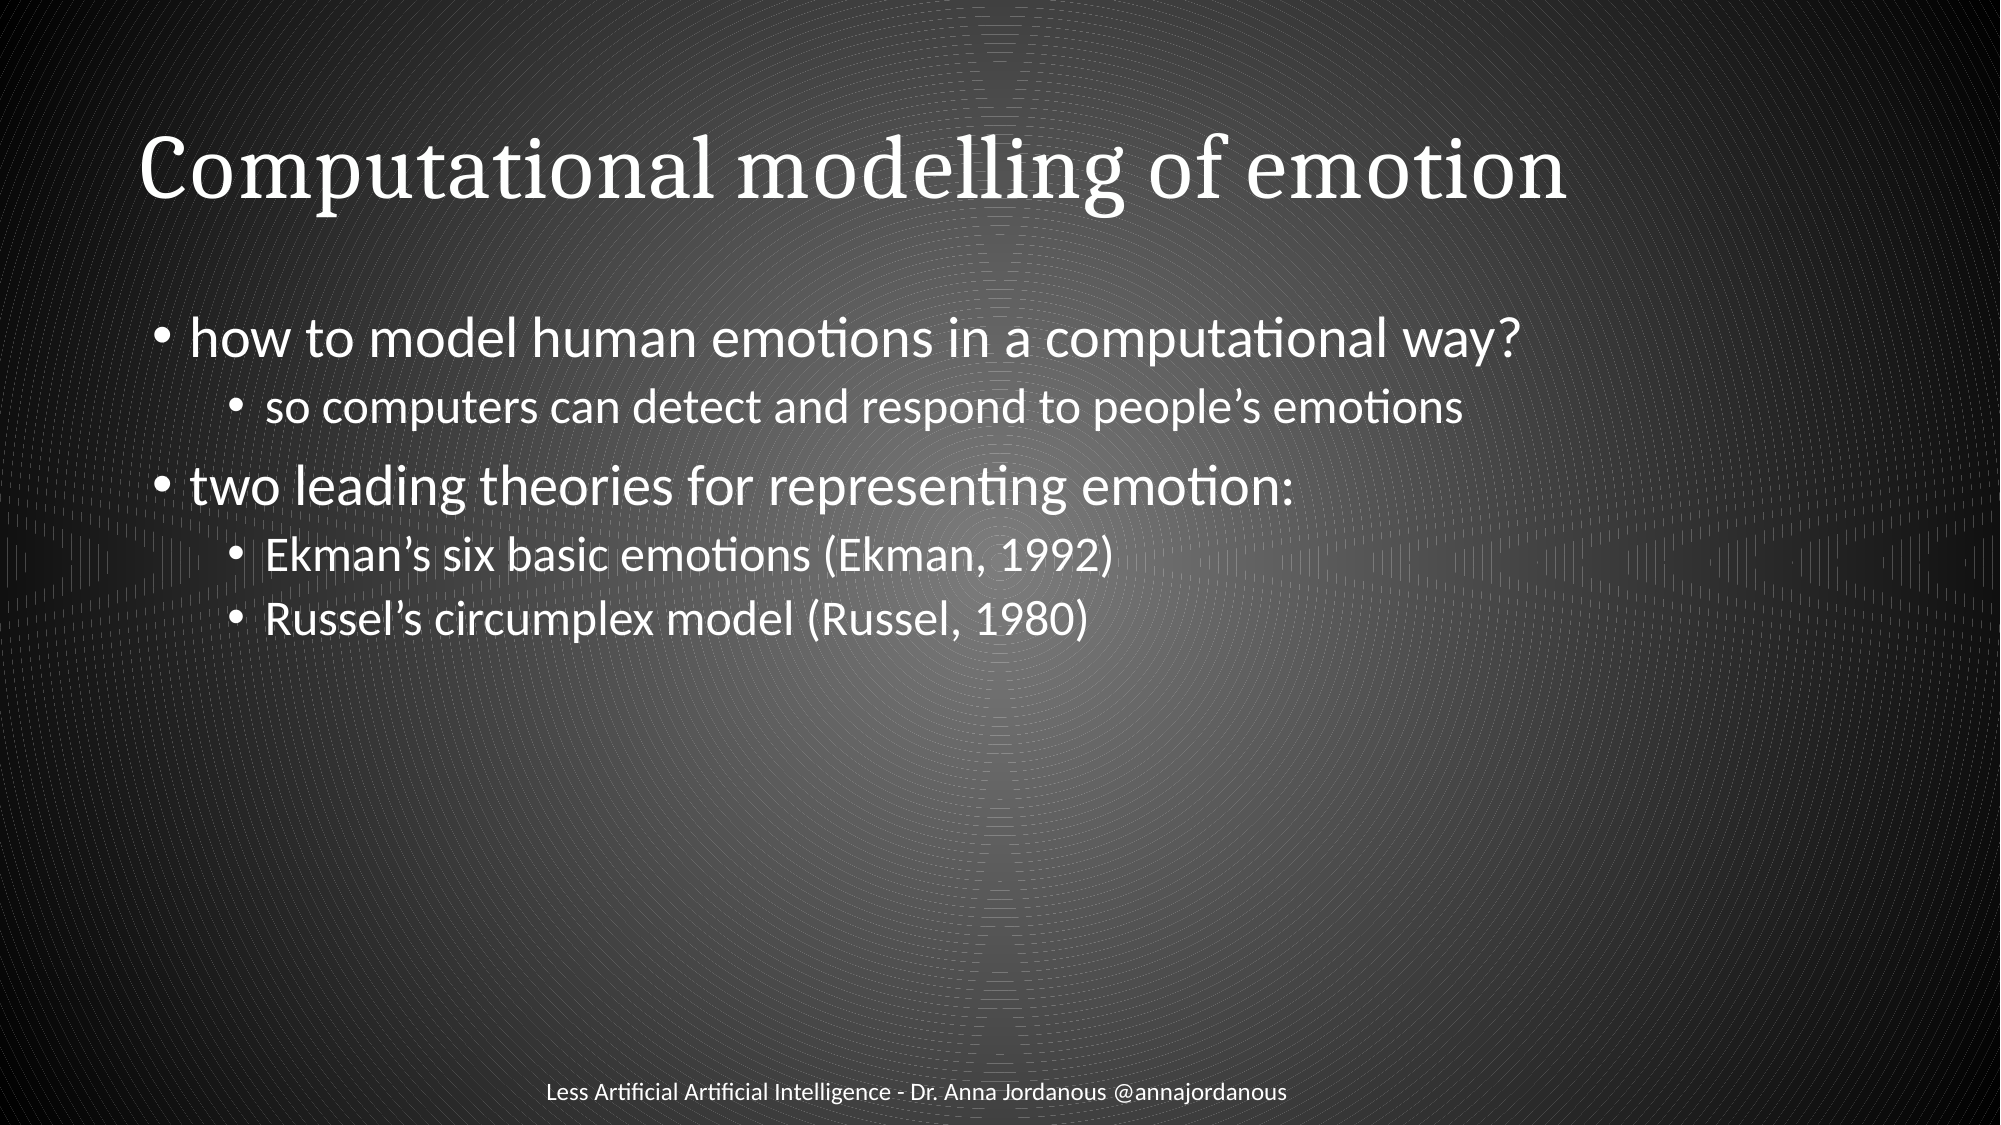

# Computational modelling of emotion
how to model human emotions in a computational way?
so computers can detect and respond to people’s emotions
two leading theories for representing emotion:
Ekman’s six basic emotions (Ekman, 1992)
Russel’s circumplex model (Russel, 1980)
Less Artificial Artificial Intelligence - Dr. Anna Jordanous @annajordanous